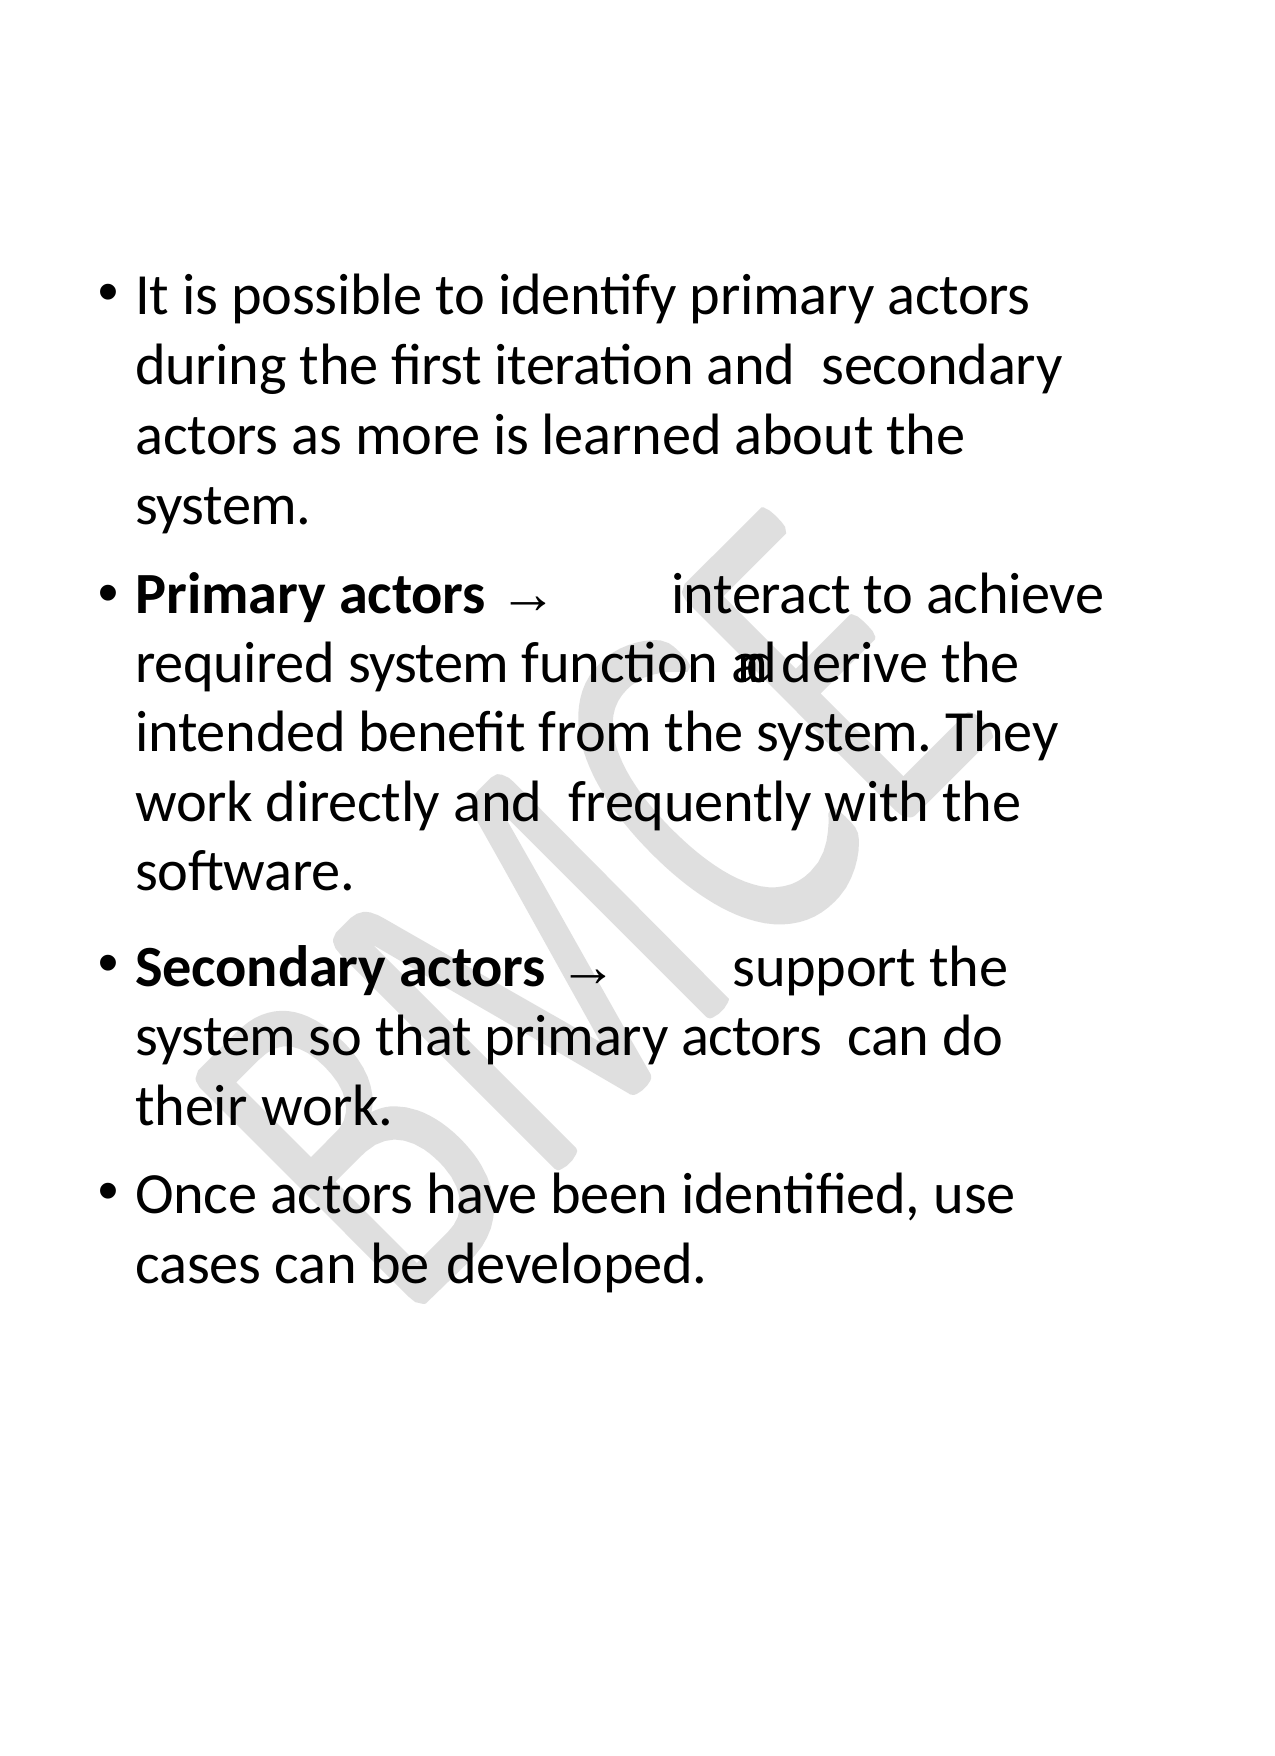

It is possible to identify primary actors during the first iteration and  secondary actors as more is learned about the system.
Primary actors → interact to achieve required system function and  derive the intended benefit from the system. They work directly and  frequently with the software.
Secondary actors → support the system so that primary actors  can do their work.
Once actors have been identified, use cases can be developed.